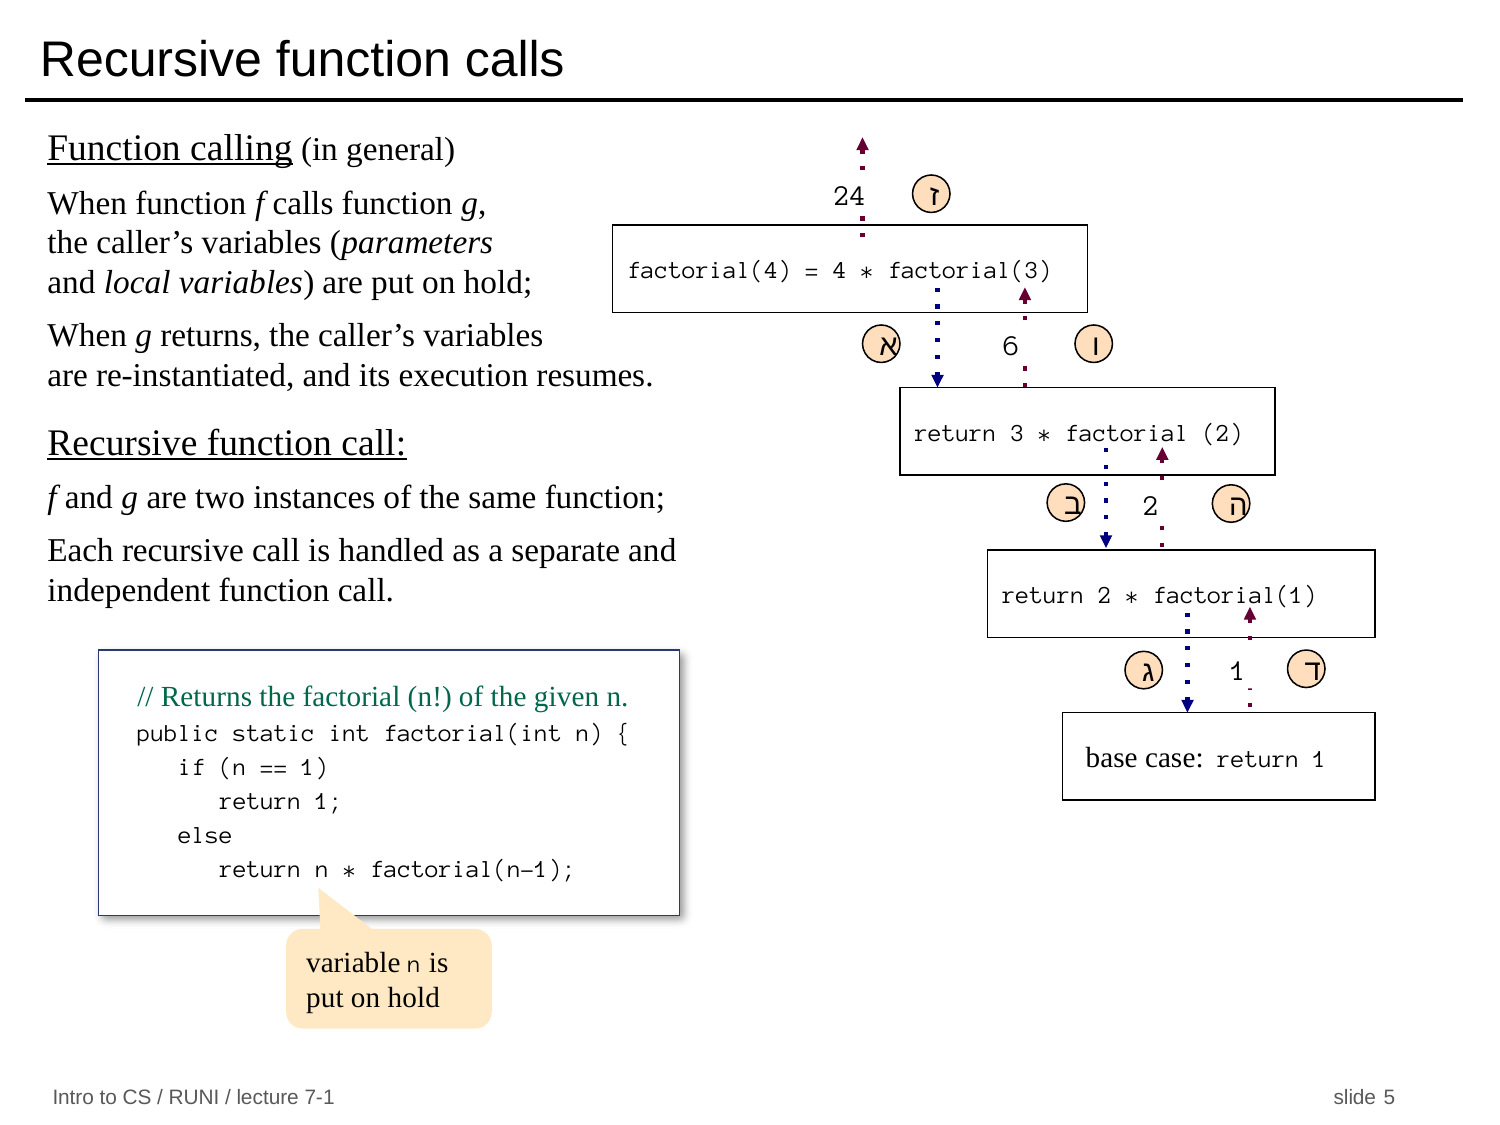

# Recursive function calls
Function calling (in general)
When function f calls function g,
the caller’s variables (parameters
and local variables) are put on hold;
When g returns, the caller’s variables
are re-instantiated, and its execution resumes.
Recursive function call:
f and g are two instances of the same function;
Each recursive call is handled as a separate and independent function call.
 24
ז
factorial(4) = 4 * factorial(3)
א
return 3 * factorial (2)
  6
ו
 2
ה
ב
return 2 * factorial(1)
 1
ד
ג
 base case: return 1
// Returns the factorial (n!) of the given n.
public static int factorial(int n) {
   if (n == 1)
      return 1;
   else
      return n * factorial(n-1);
variable n is put on hold